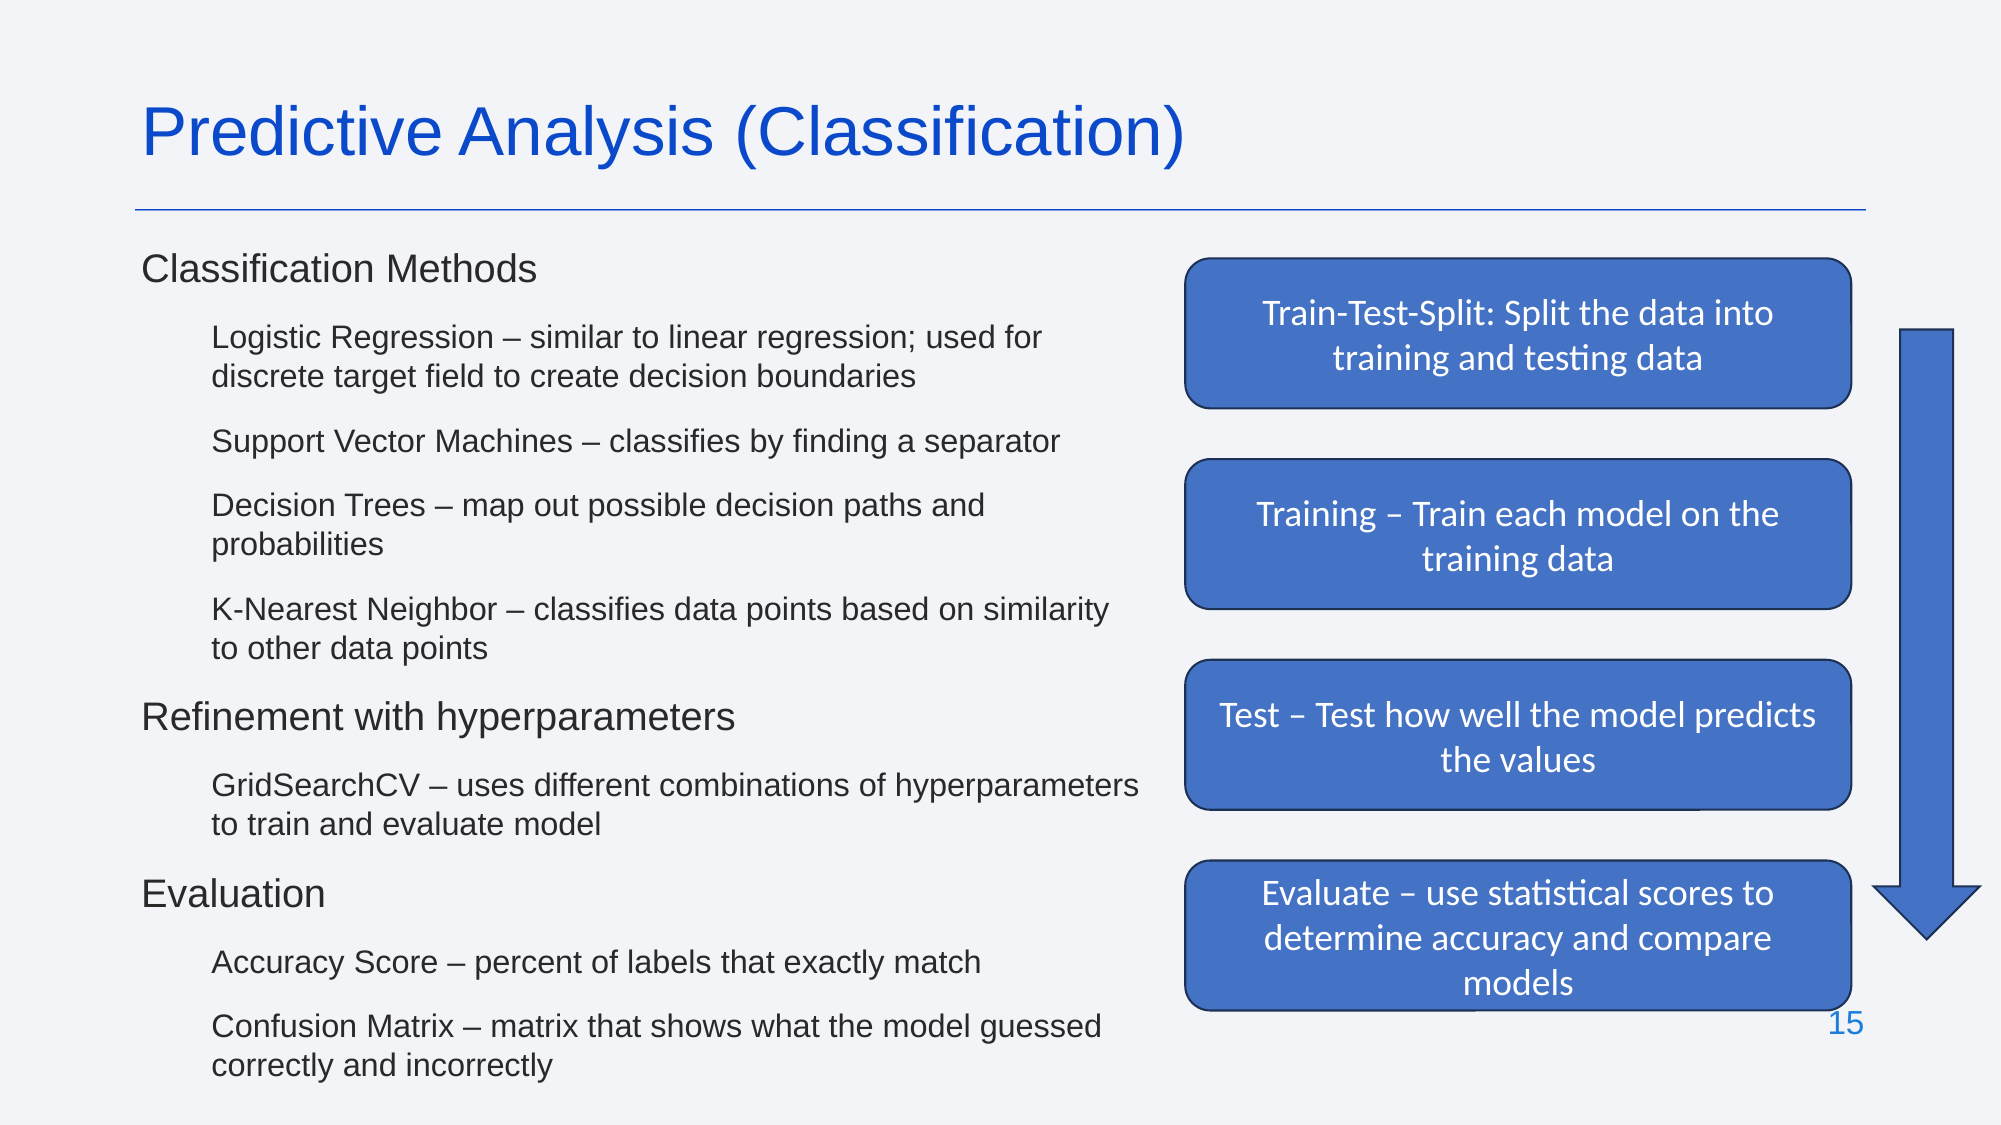

Predictive Analysis (Classification)
Classification Methods
Logistic Regression – similar to linear regression; used for discrete target field to create decision boundaries
Support Vector Machines – classifies by finding a separator
Decision Trees – map out possible decision paths and probabilities
K-Nearest Neighbor – classifies data points based on similarity to other data points
Refinement with hyperparameters
GridSearchCV – uses different combinations of hyperparameters to train and evaluate model
Evaluation
Accuracy Score – percent of labels that exactly match
Confusion Matrix – matrix that shows what the model guessed correctly and incorrectly
Train-Test-Split: Split the data into training and testing data

Training – Train each model on the training data
Test – Test how well the model predicts the values
Evaluate – use statistical scores to determine accuracy and compare models
15